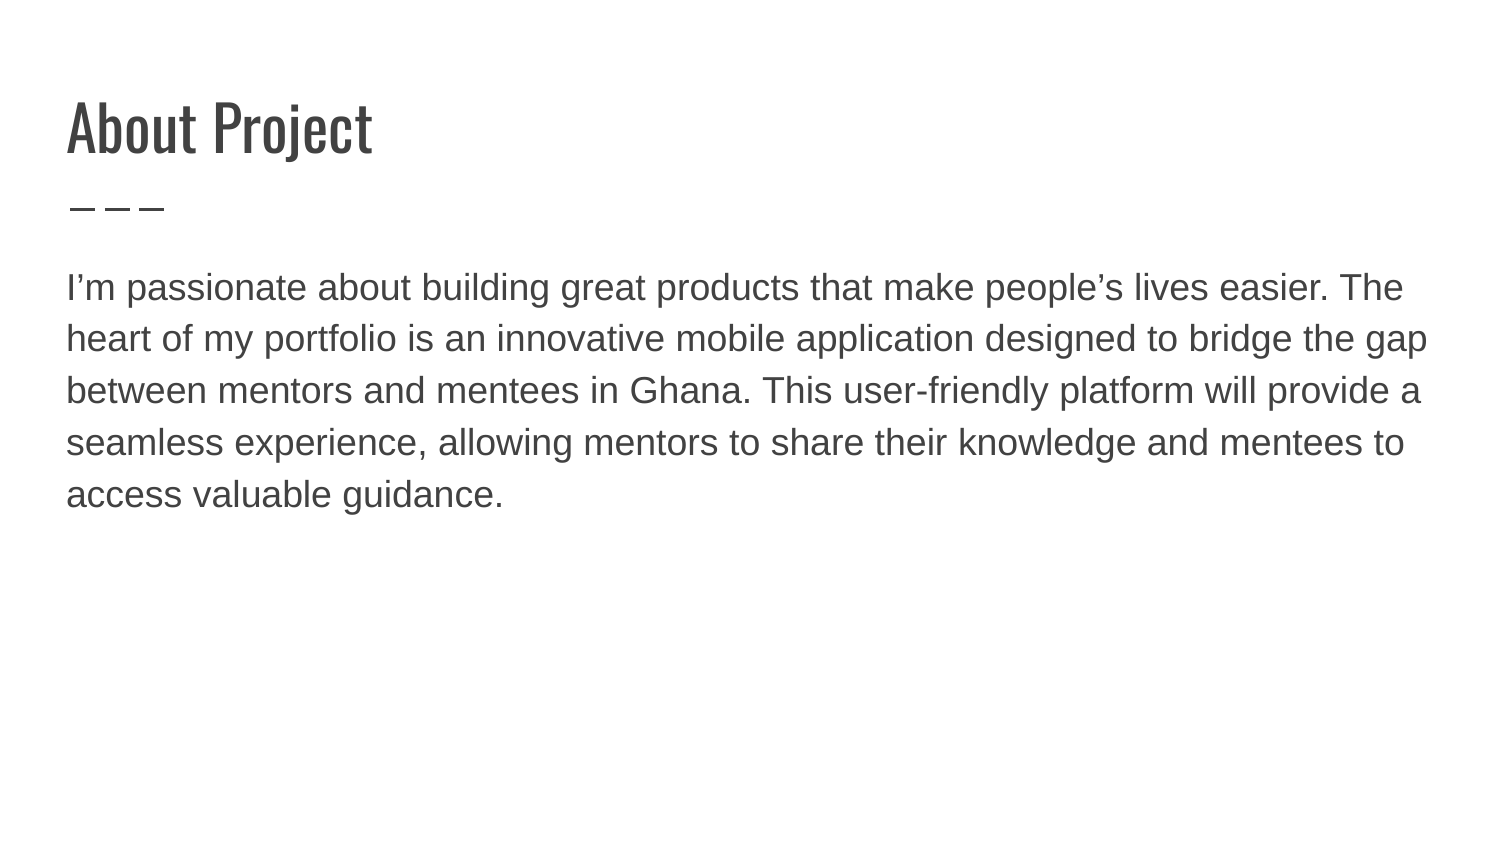

# About Project
I’m passionate about building great products that make people’s lives easier. The heart of my portfolio is an innovative mobile application designed to bridge the gap between mentors and mentees in Ghana. This user-friendly platform will provide a seamless experience, allowing mentors to share their knowledge and mentees to access valuable guidance.